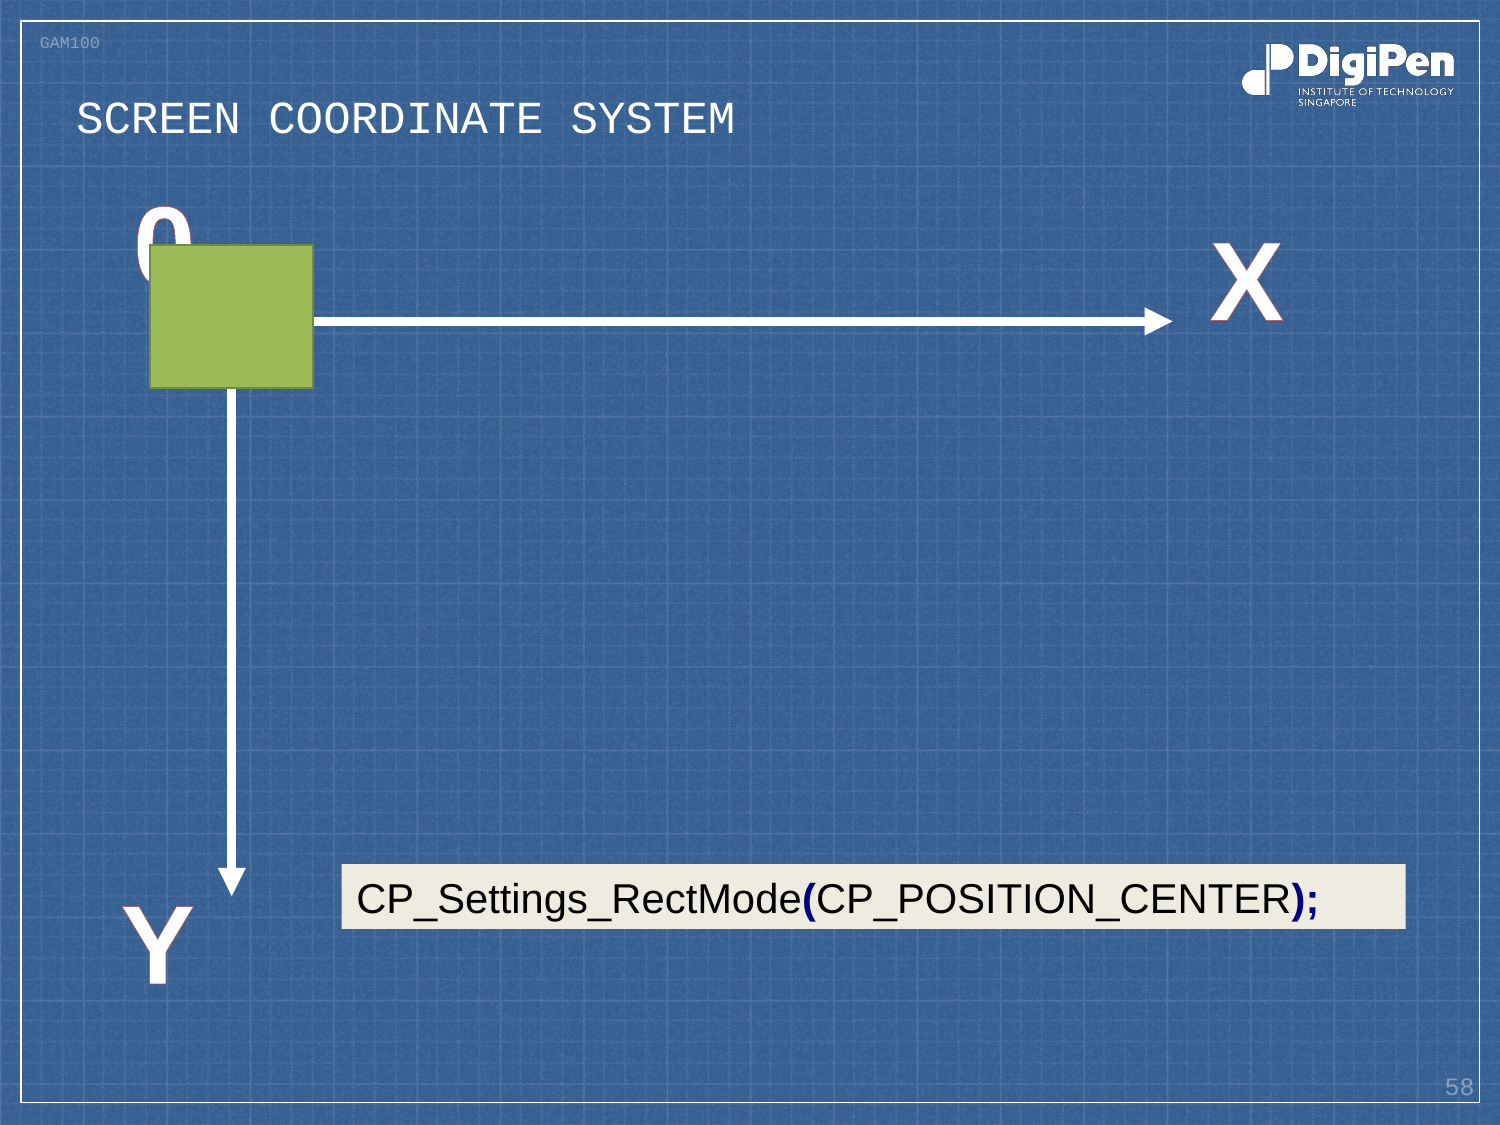

# Screen coordinate system
0
X

Y
CP_Settings_RectMode(CP_POSITION_CENTER);
58